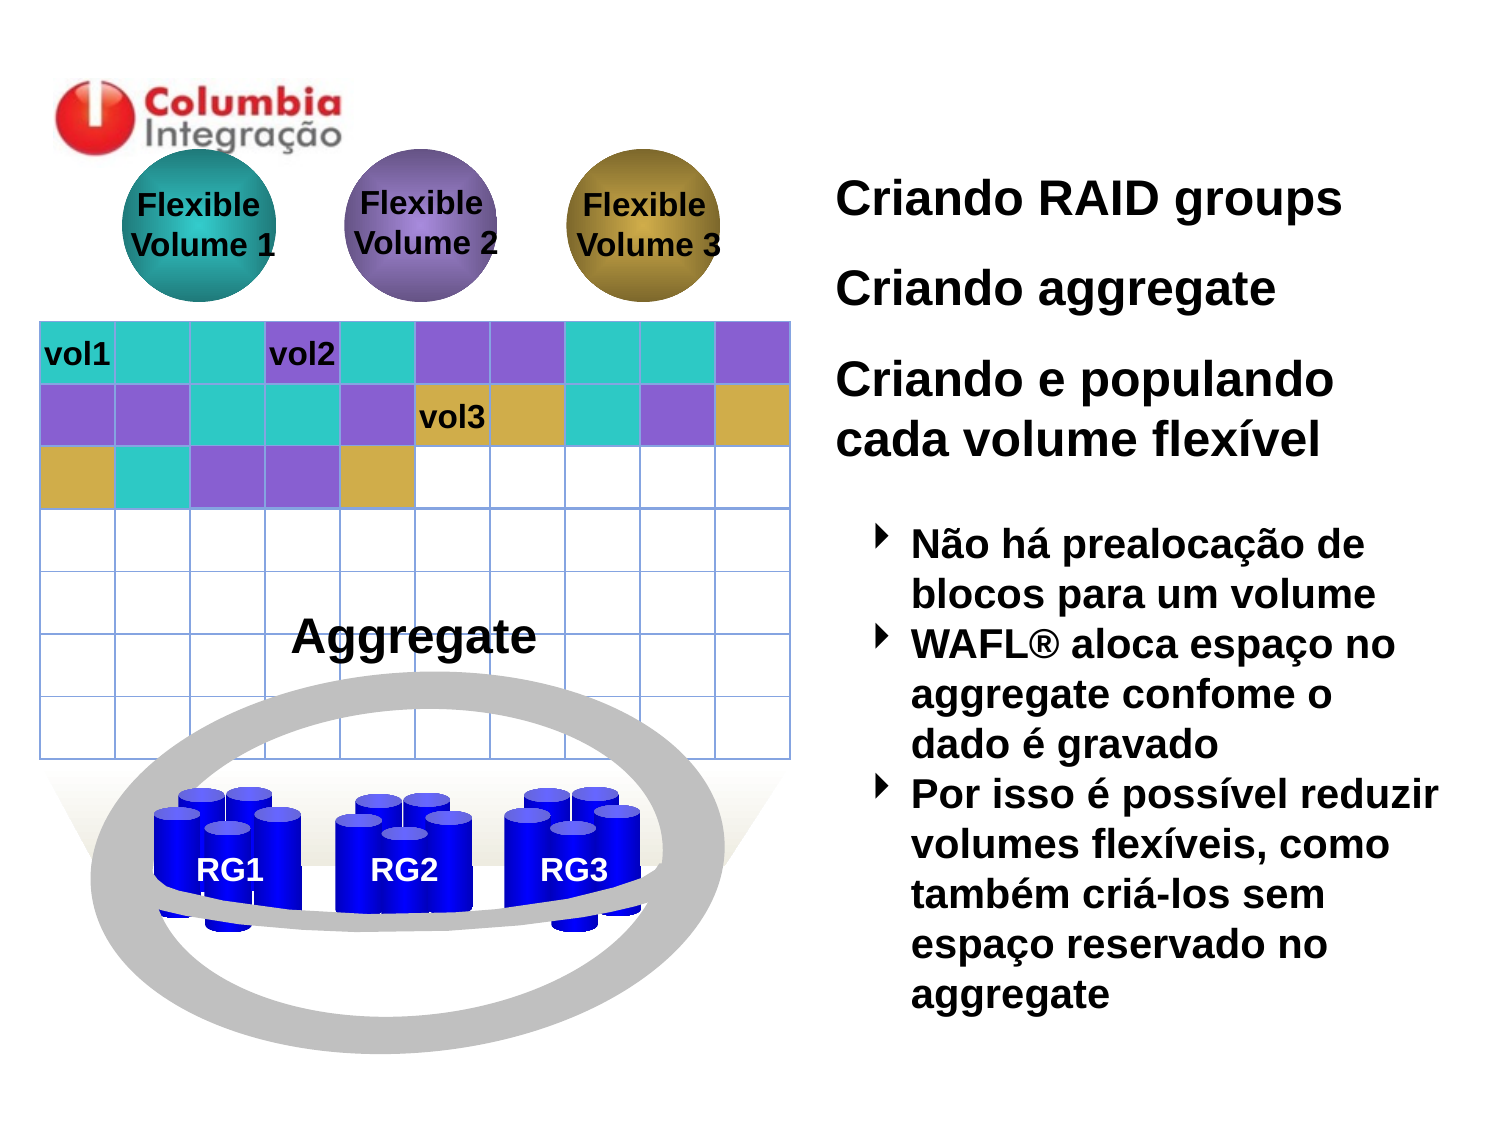

Aggregates e Volumes FlexVol

Flexible
Volume 1

Flexible
Volume 2

Flexible
Volume 3
Criando RAID groups
Criando aggregate

vol1

vol2

Aggregate

RG1
RG2
RG3

Aggregate

Criando e populando cada volume flexível

Não há prealocação de blocos para um volume
WAFL® aloca espaço no aggregate confome o dado é gravado
Por isso é possível reduzir volumes flexíveis, como também criá-los sem espaço reservado no aggregate

vol3

RG1

RG3

RG2